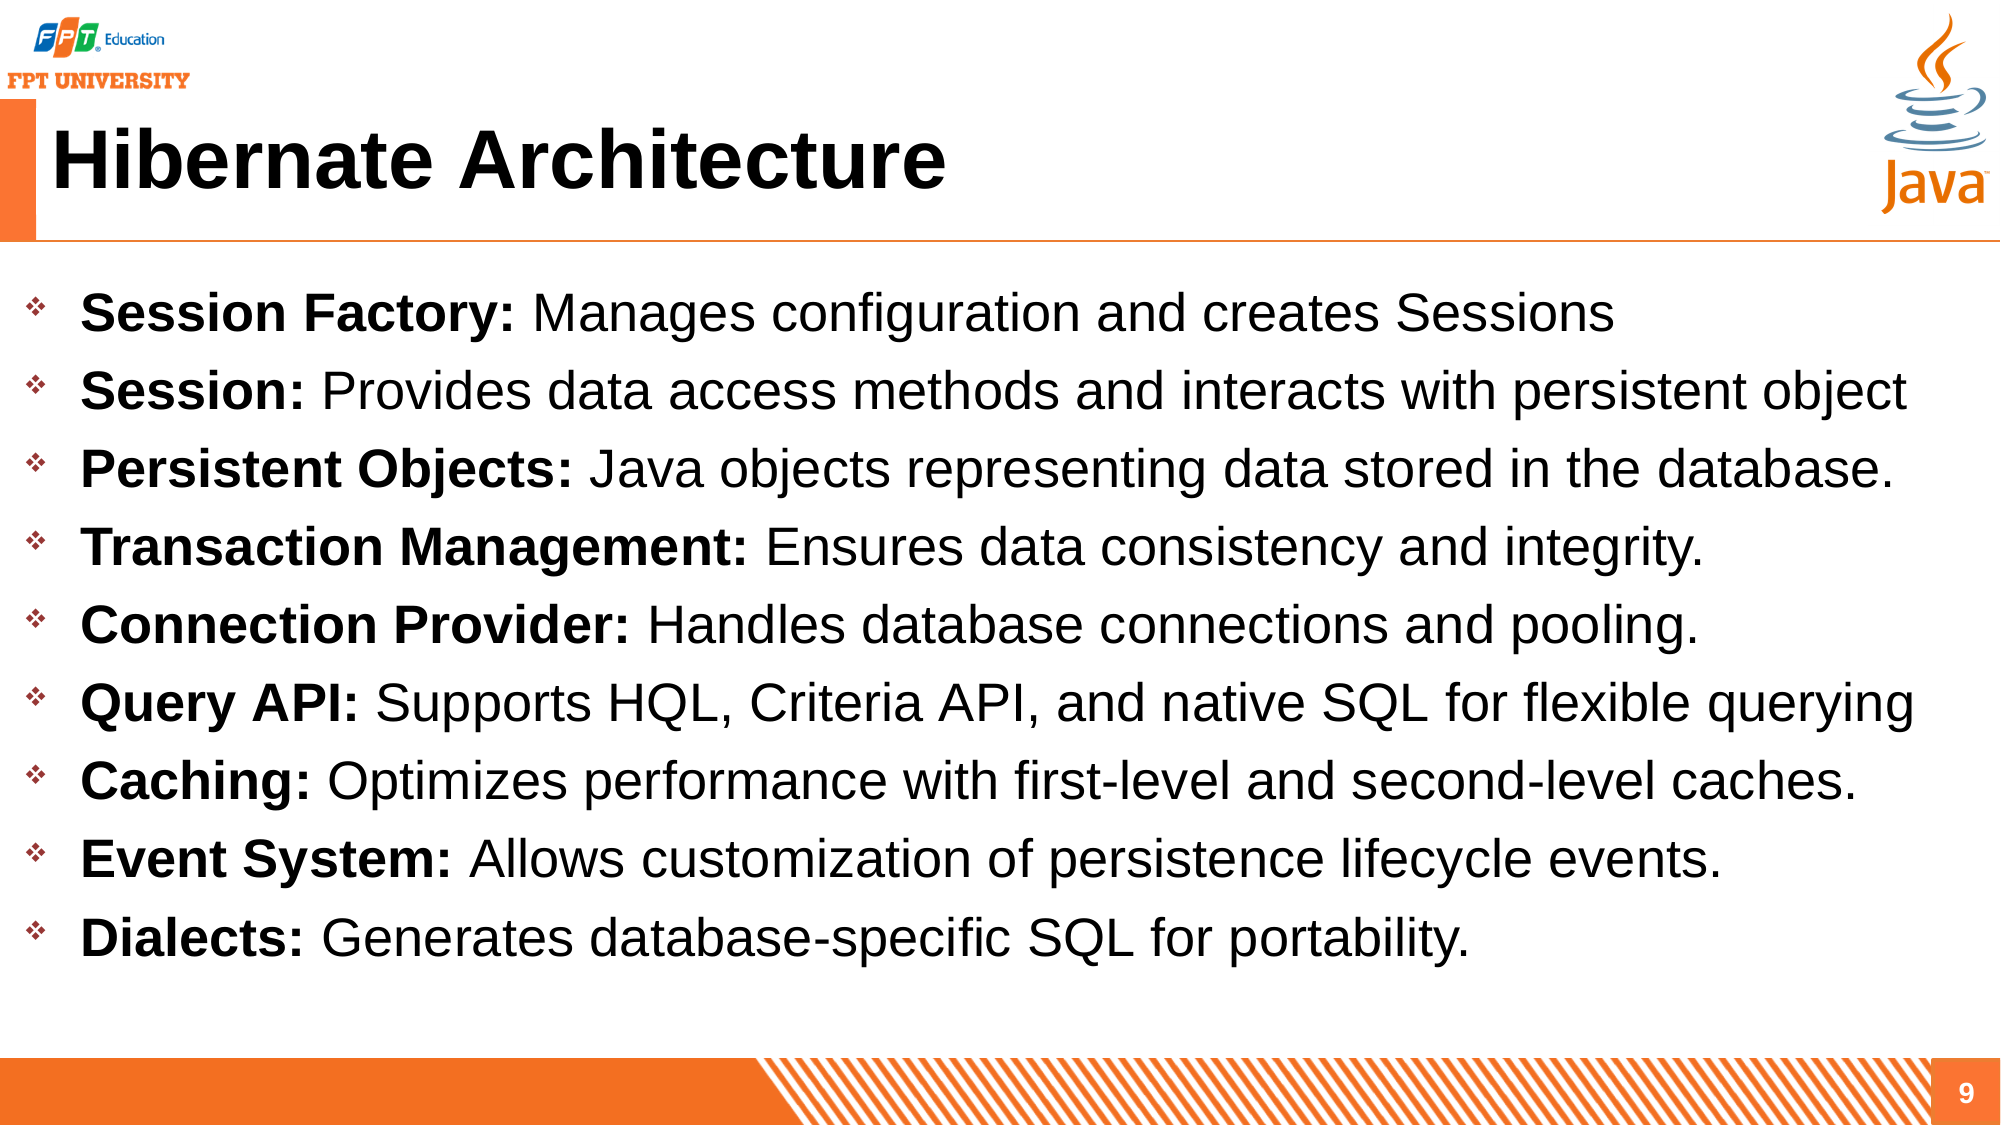

# Hibernate Architecture
Session Factory: Manages configuration and creates Sessions
Session: Provides data access methods and interacts with persistent object
Persistent Objects: Java objects representing data stored in the database.
Transaction Management: Ensures data consistency and integrity.
Connection Provider: Handles database connections and pooling.
Query API: Supports HQL, Criteria API, and native SQL for flexible querying
Caching: Optimizes performance with first-level and second-level caches.
Event System: Allows customization of persistence lifecycle events.
Dialects: Generates database-specific SQL for portability.
9